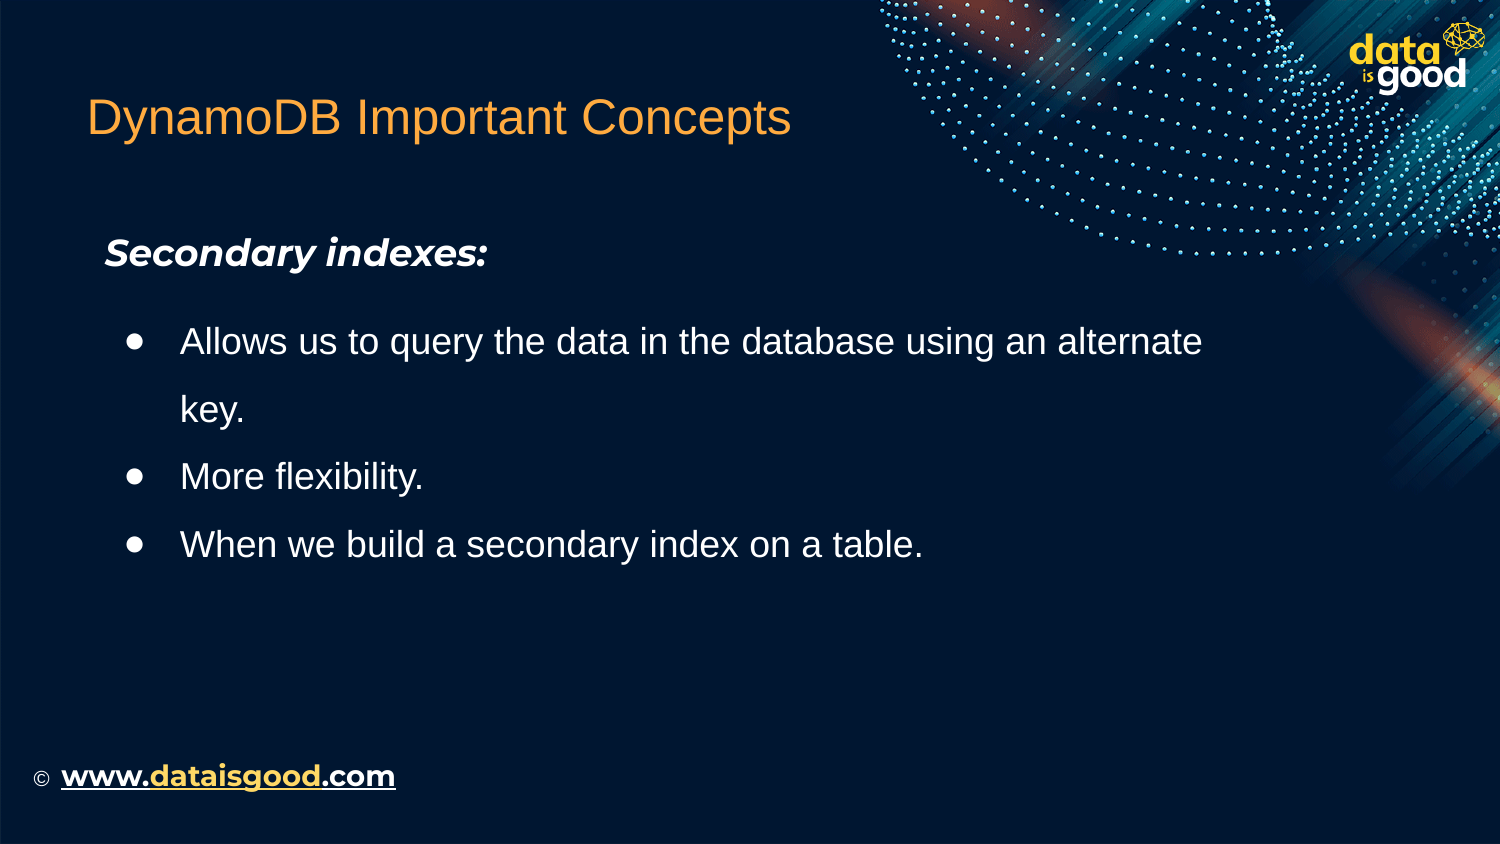

# DynamoDB Important Concepts
Secondary indexes:
Allows us to query the data in the database using an alternate key.
More flexibility.
When we build a secondary index on a table.